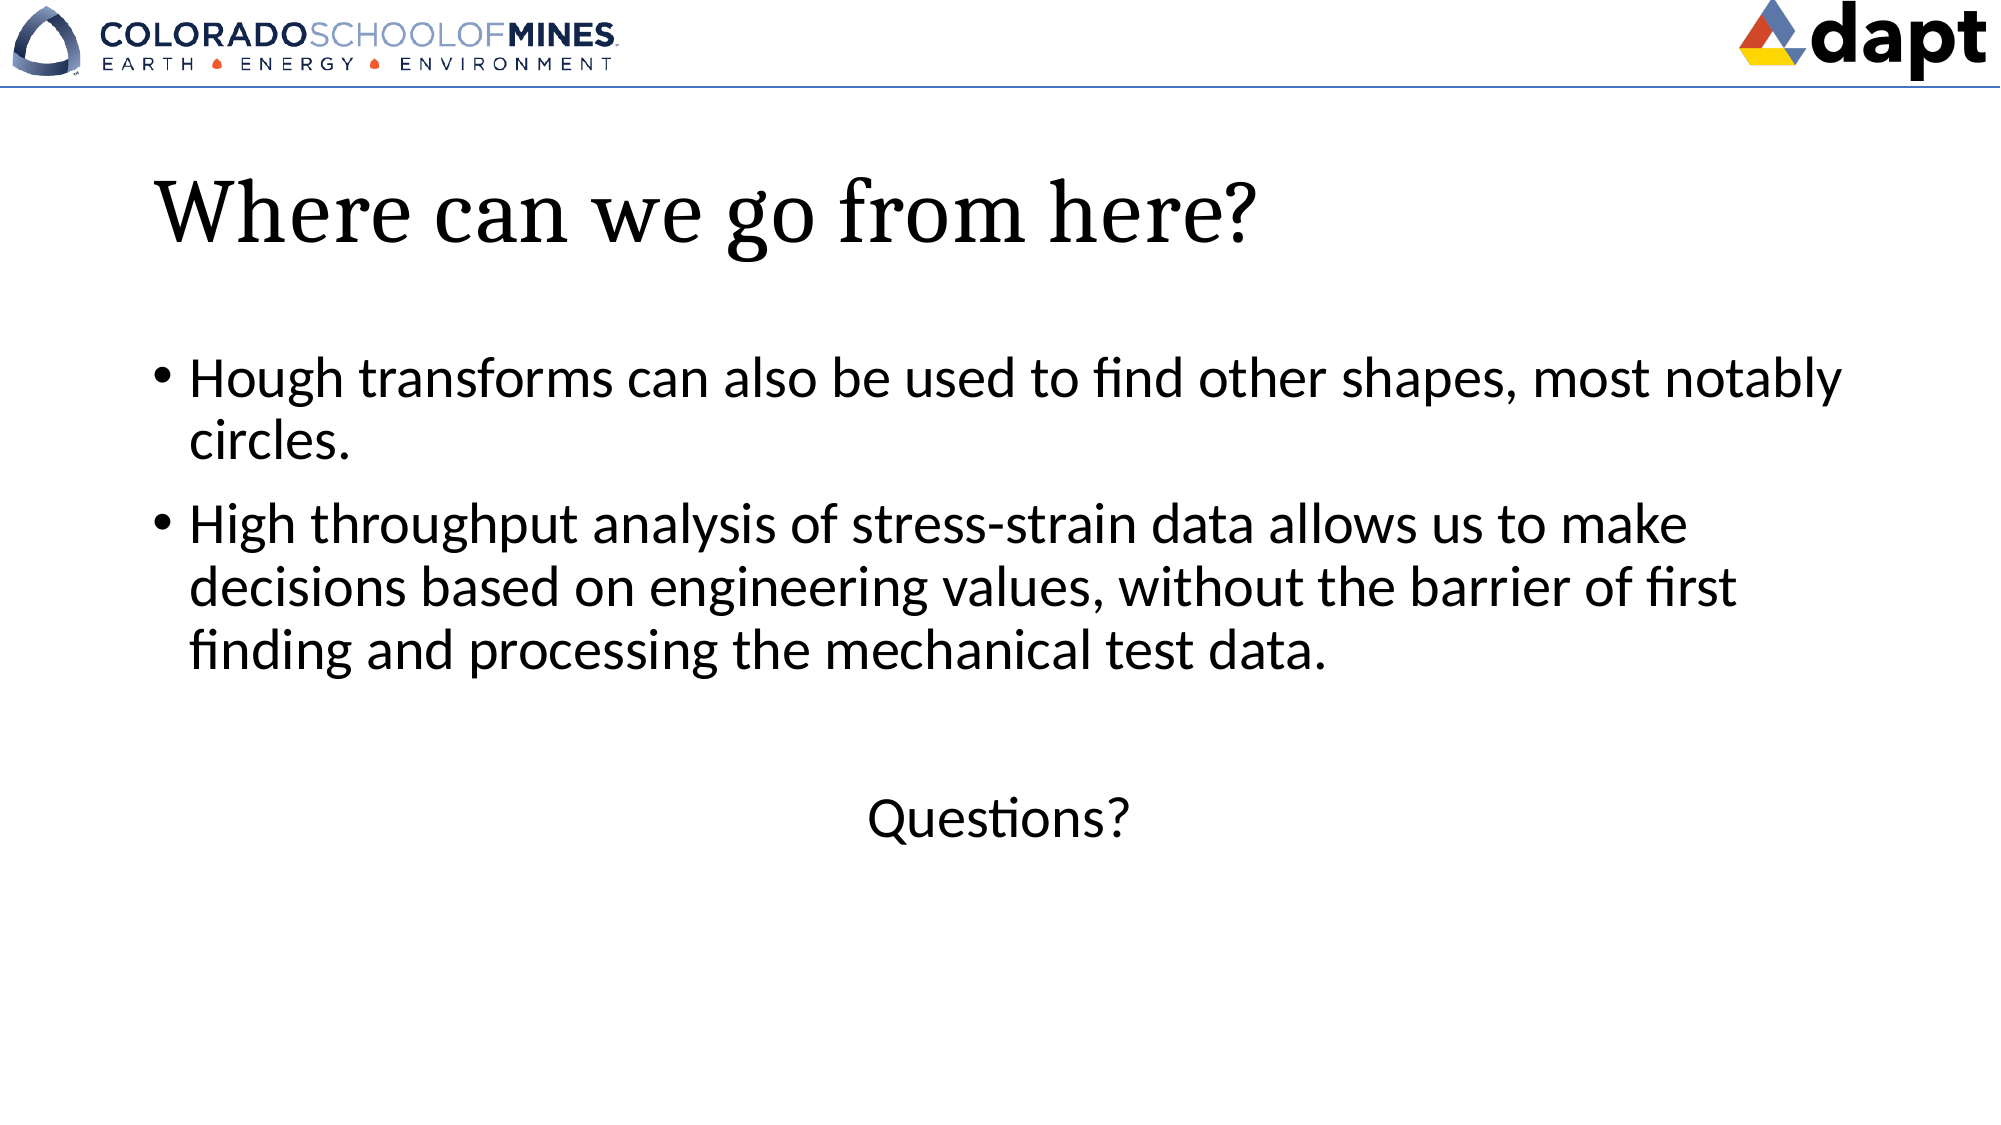

# Where can we go from here?
Hough transforms can also be used to find other shapes, most notably circles.
High throughput analysis of stress-strain data allows us to make decisions based on engineering values, without the barrier of first finding and processing the mechanical test data.

Questions?